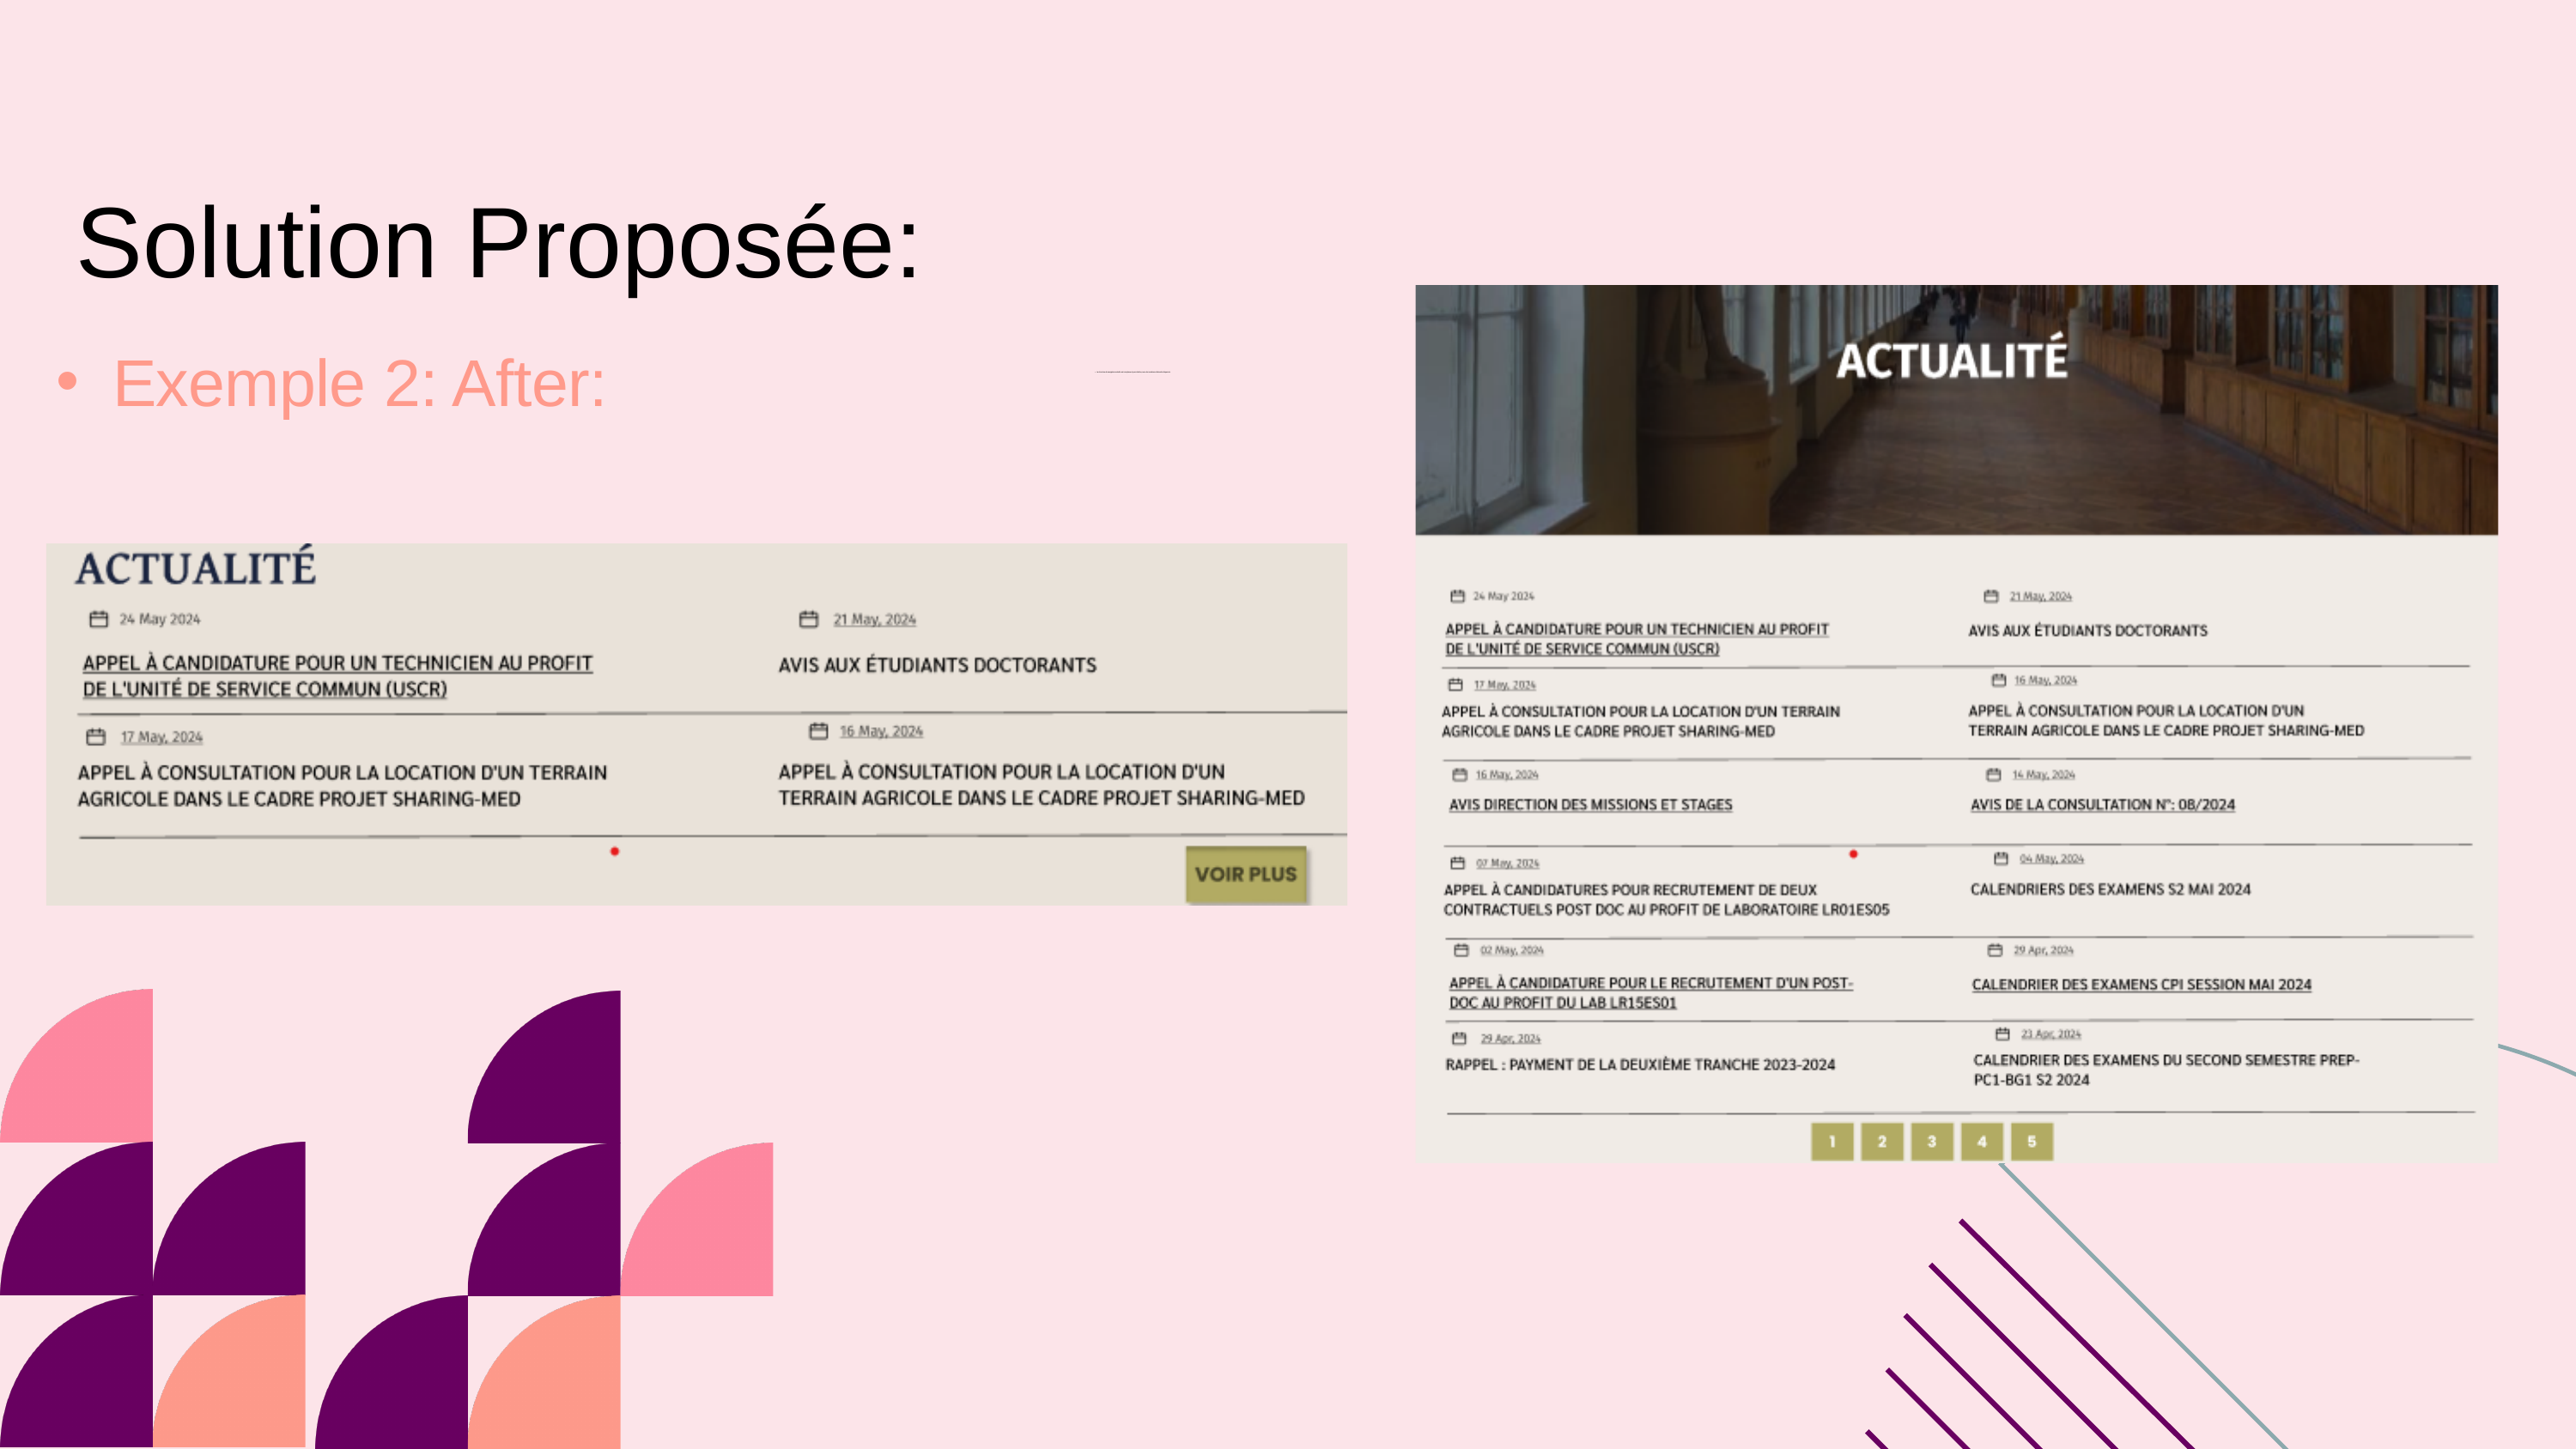

Solution Proposée:

Exemple 2: After:
La structure de navigation actuelle est complexe et peu intuitive, avec de nombreux éléments dispersés.